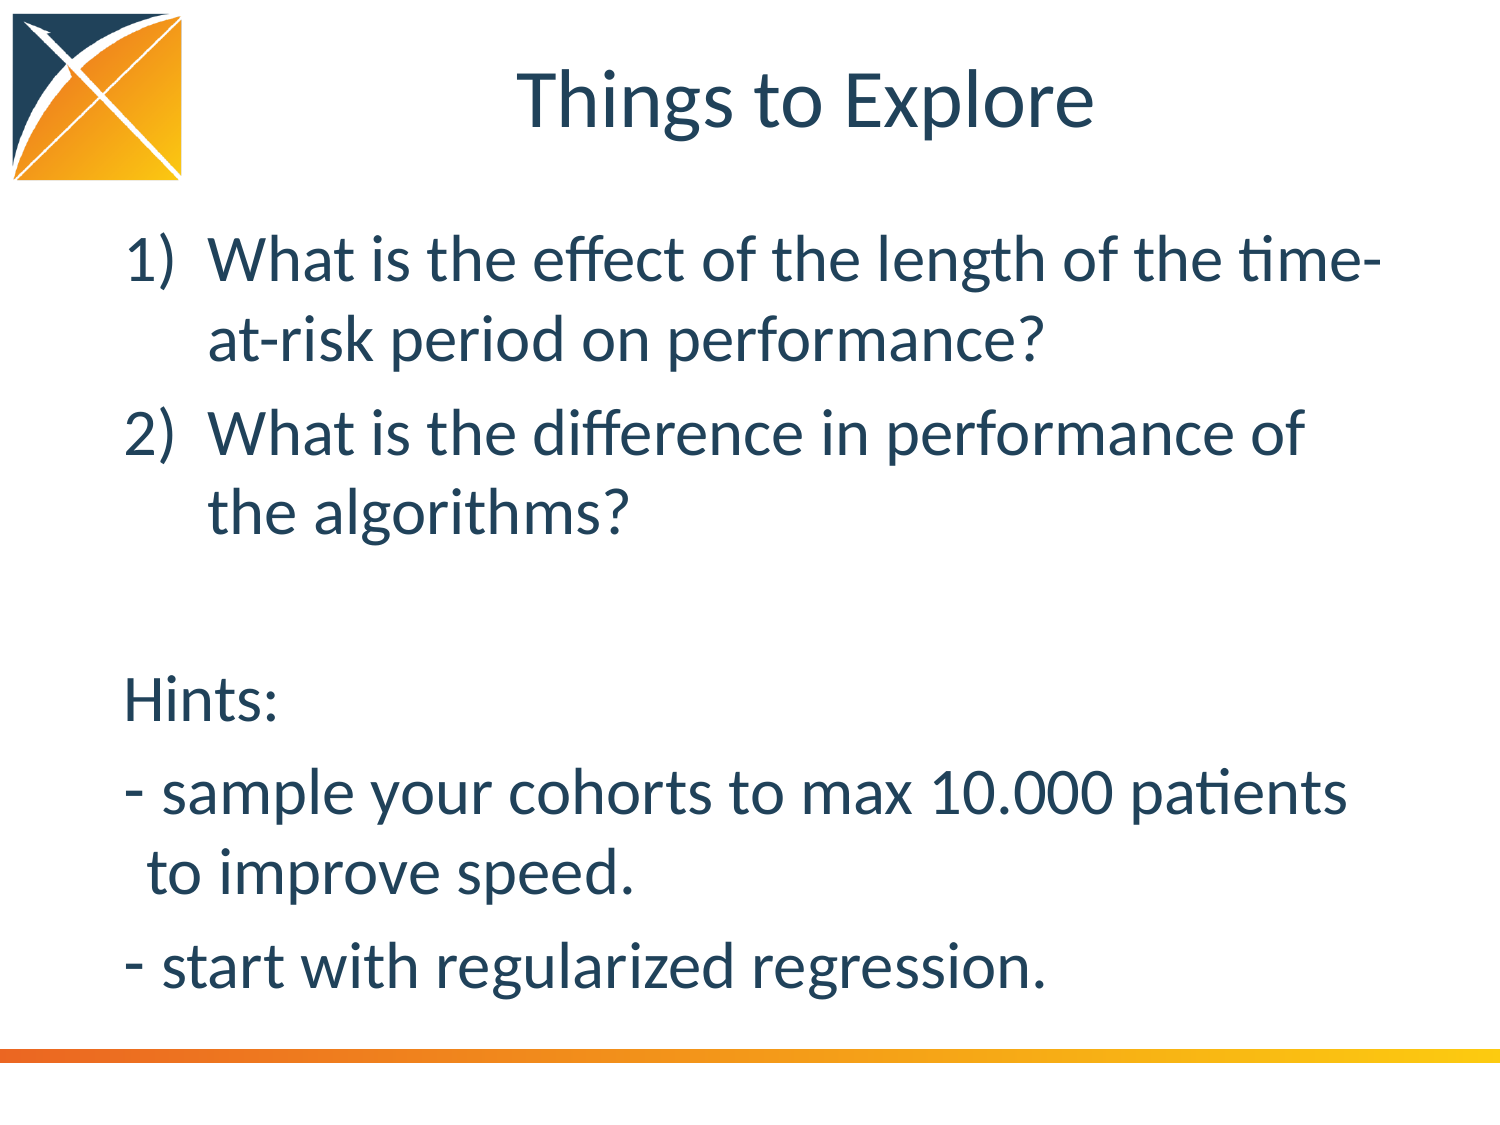

# Things to Explore
What is the effect of the length of the time-at-risk period on performance?
What is the difference in performance of the algorithms?

Hints:
 sample your cohorts to max 10.000 patients  to improve speed.
 start with regularized regression.